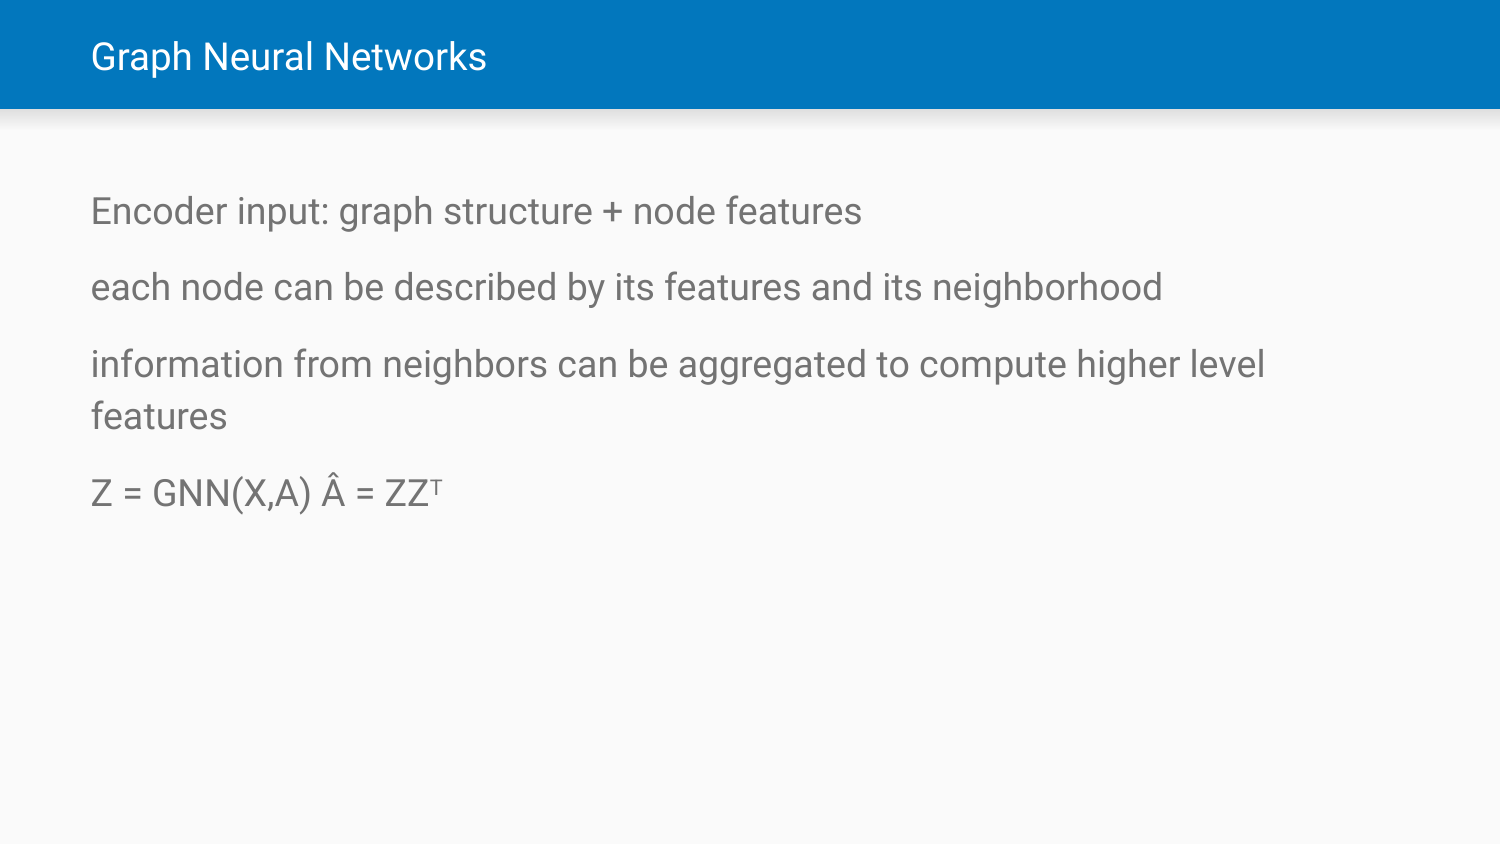

# Graph Neural Networks
Encoder input: graph structure + node features
each node can be described by its features and its neighborhood
information from neighbors can be aggregated to compute higher level features
Z = GNN(X,A) Â = ZZT